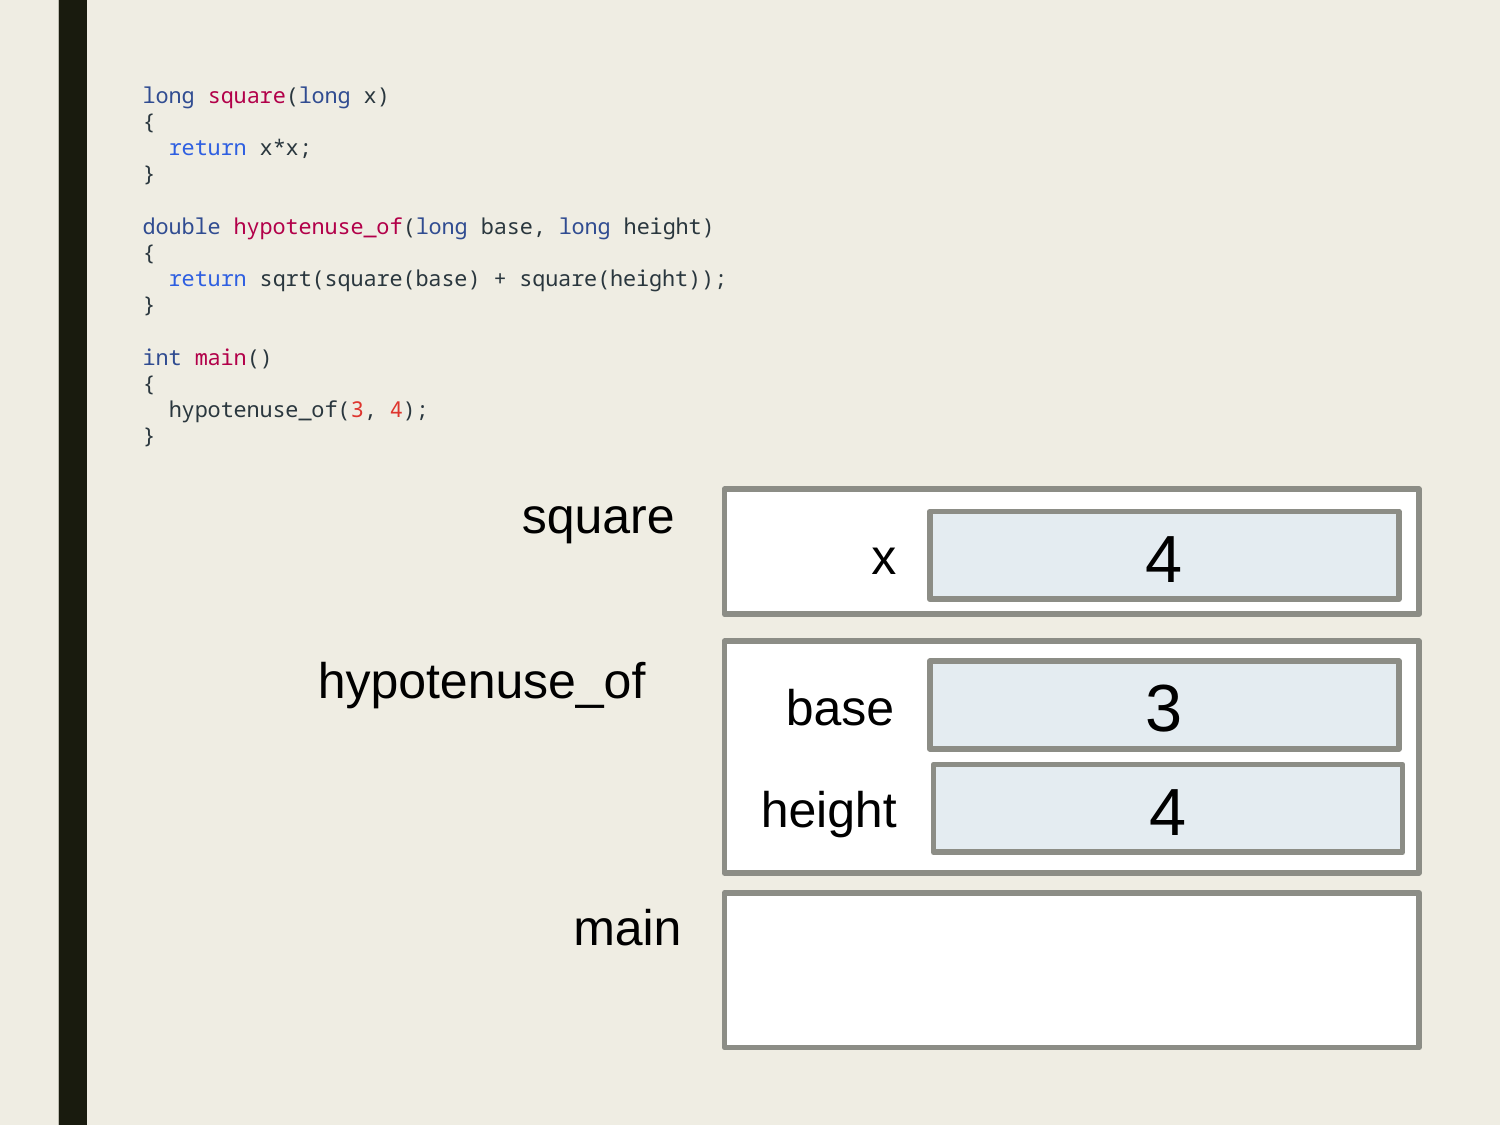

long square(long x)
{
  return x*x;
}

double hypotenuse_of(long base, long height)
{
  return sqrt(square(base) + square(height));
}

int main()
{
  hypotenuse_of(3, 4);
}
square
x
4
x
hypotenuse_of

3
base
4
height
main